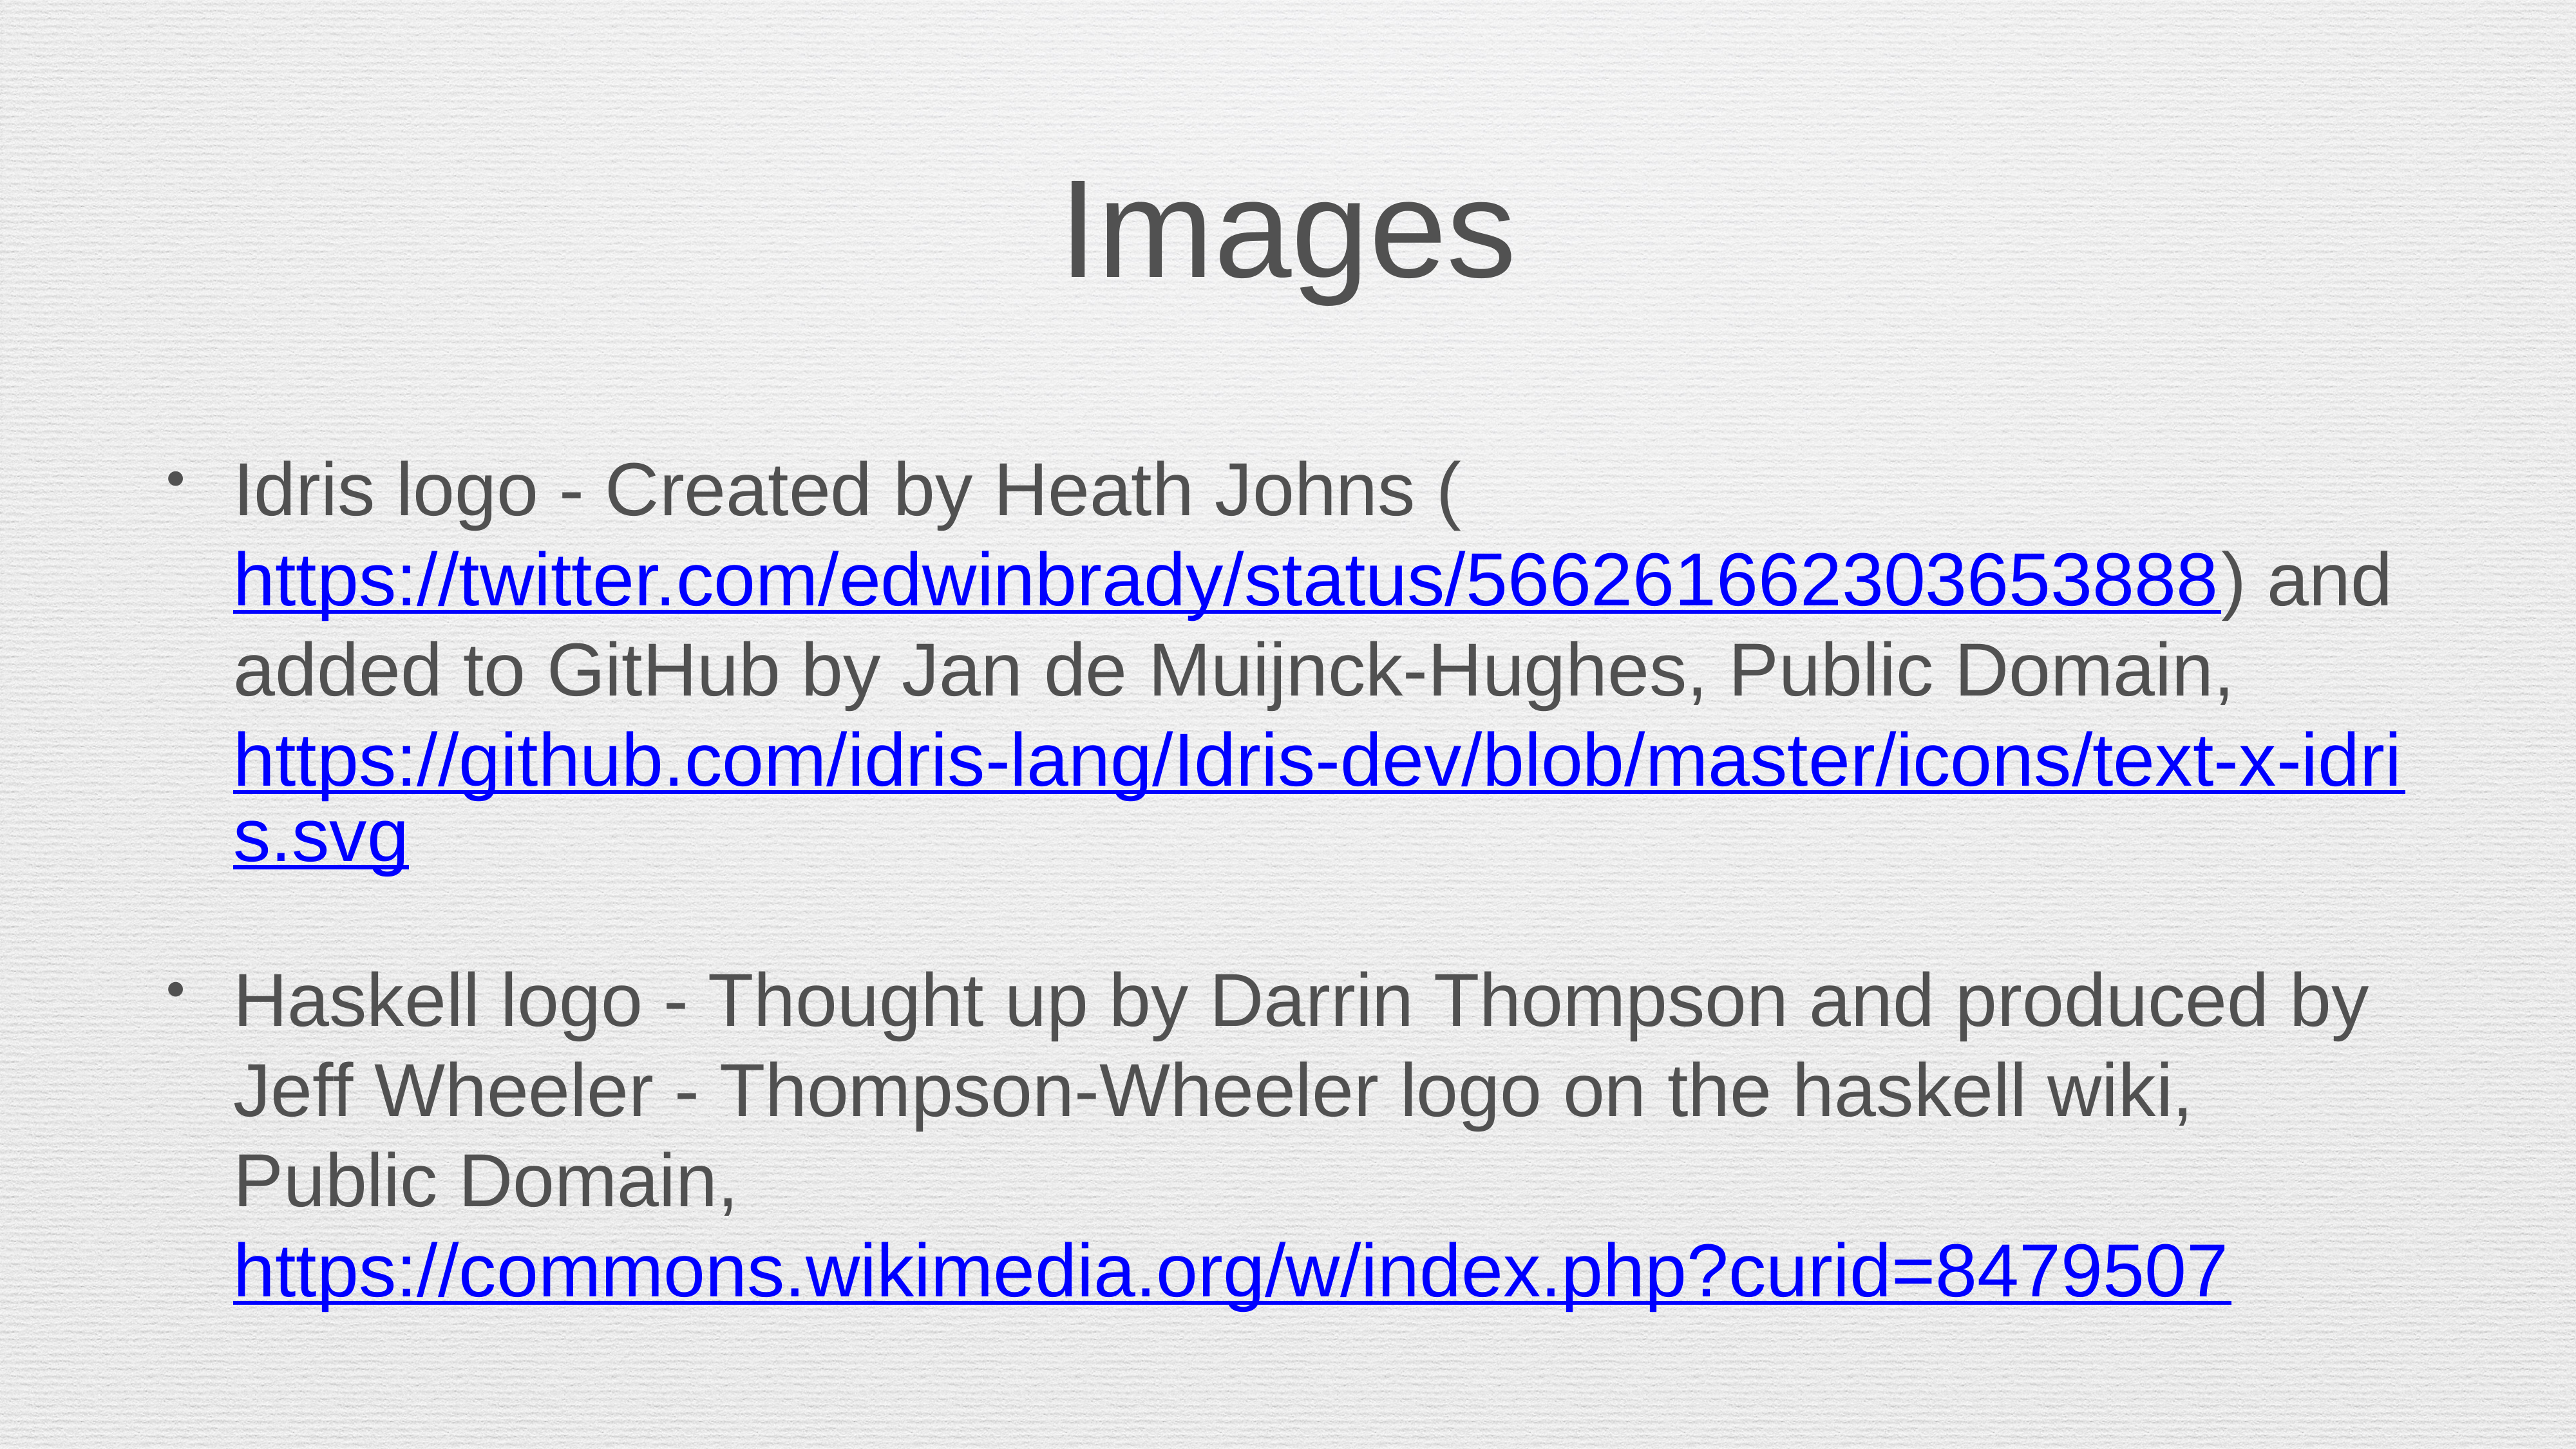

# Images
Idris logo - Created by Heath Johns (https://twitter.com/edwinbrady/status/566261662303653888) and added to GitHub by Jan de Muijnck-Hughes, Public Domain, https://github.com/idris-lang/Idris-dev/blob/master/icons/text-x-idris.svg
Haskell logo - Thought up by Darrin Thompson and produced by Jeff Wheeler - Thompson-Wheeler logo on the haskell wiki, Public Domain, https://commons.wikimedia.org/w/index.php?curid=8479507